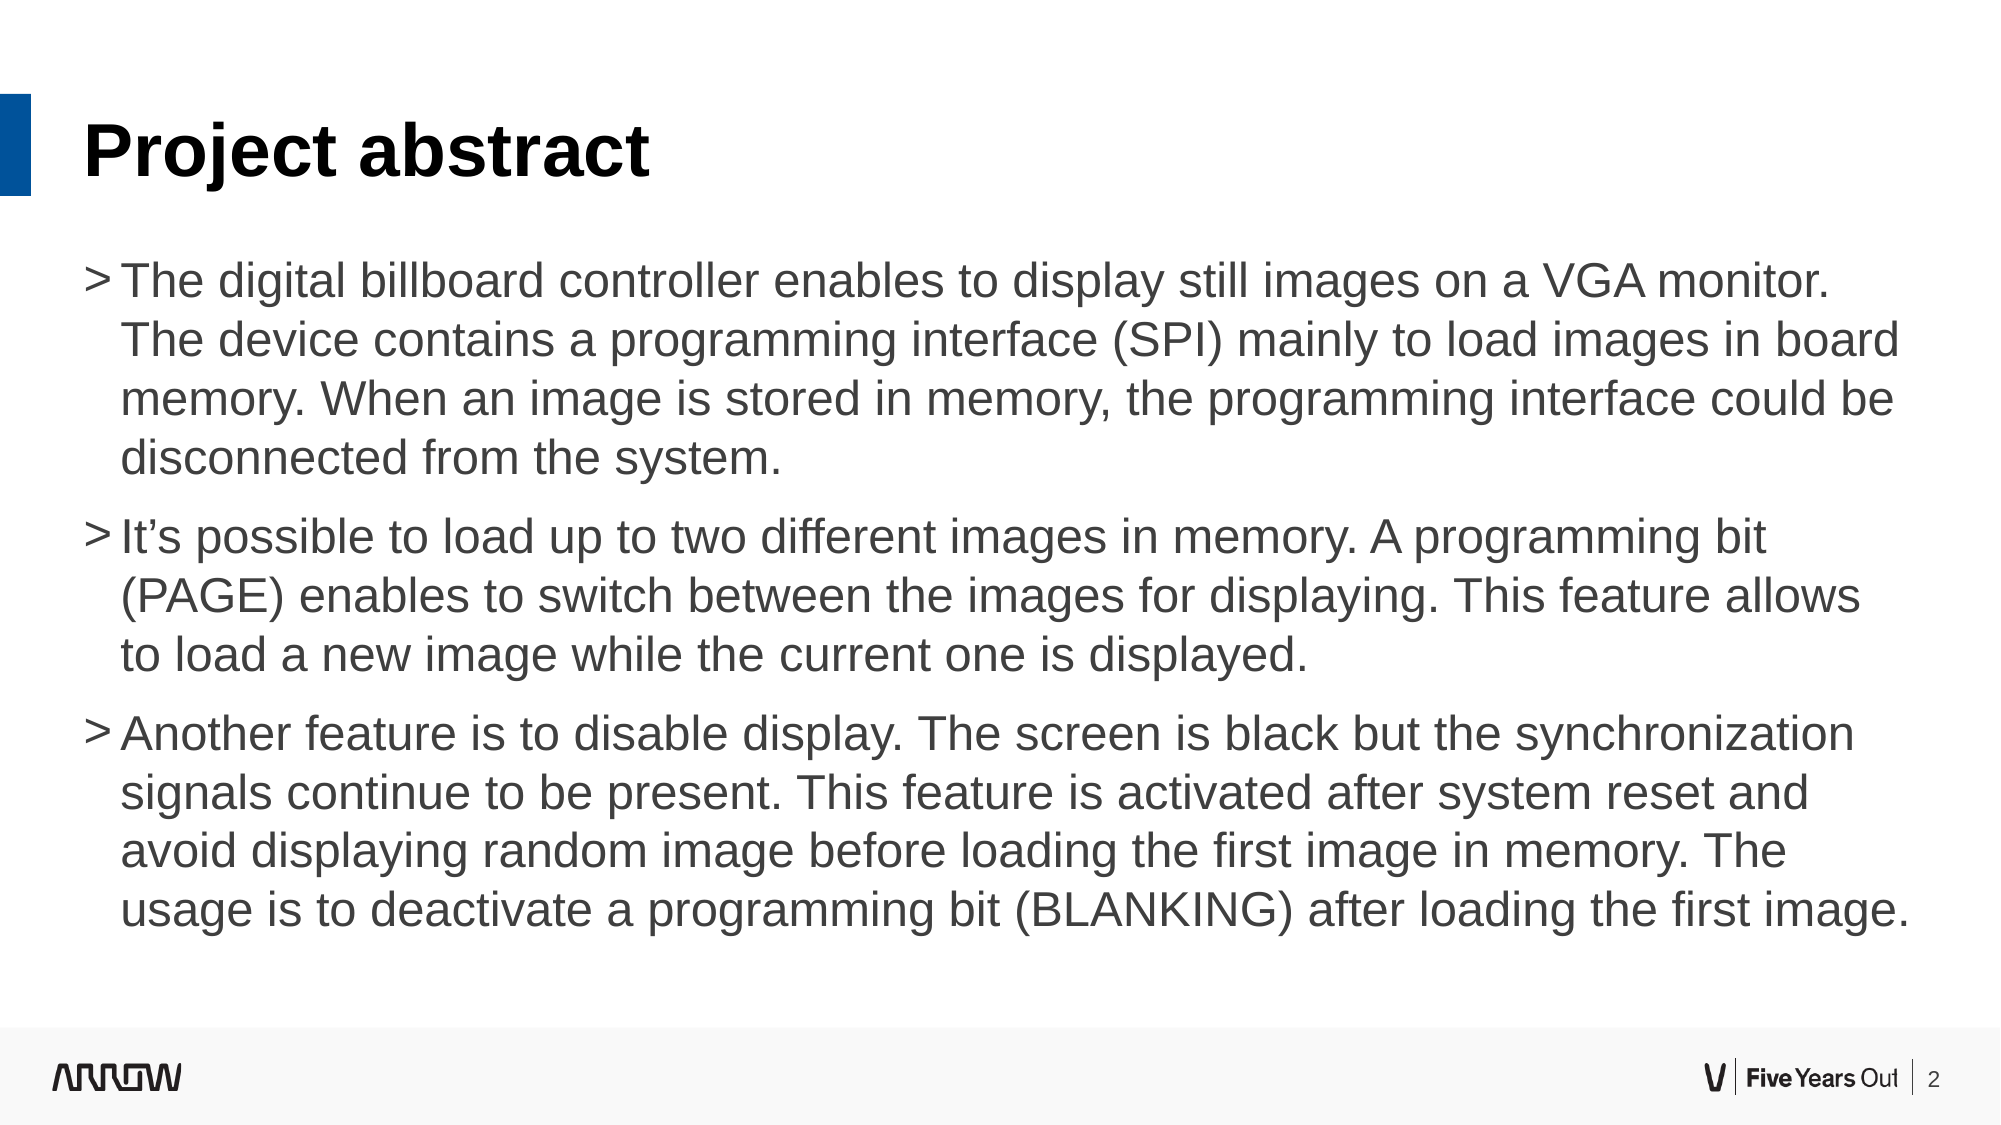

Project abstract
The digital billboard controller enables to display still images on a VGA monitor. The device contains a programming interface (SPI) mainly to load images in board memory. When an image is stored in memory, the programming interface could be disconnected from the system.
It’s possible to load up to two different images in memory. A programming bit (PAGE) enables to switch between the images for displaying. This feature allows to load a new image while the current one is displayed.
Another feature is to disable display. The screen is black but the synchronization signals continue to be present. This feature is activated after system reset and avoid displaying random image before loading the first image in memory. The usage is to deactivate a programming bit (BLANKING) after loading the first image.